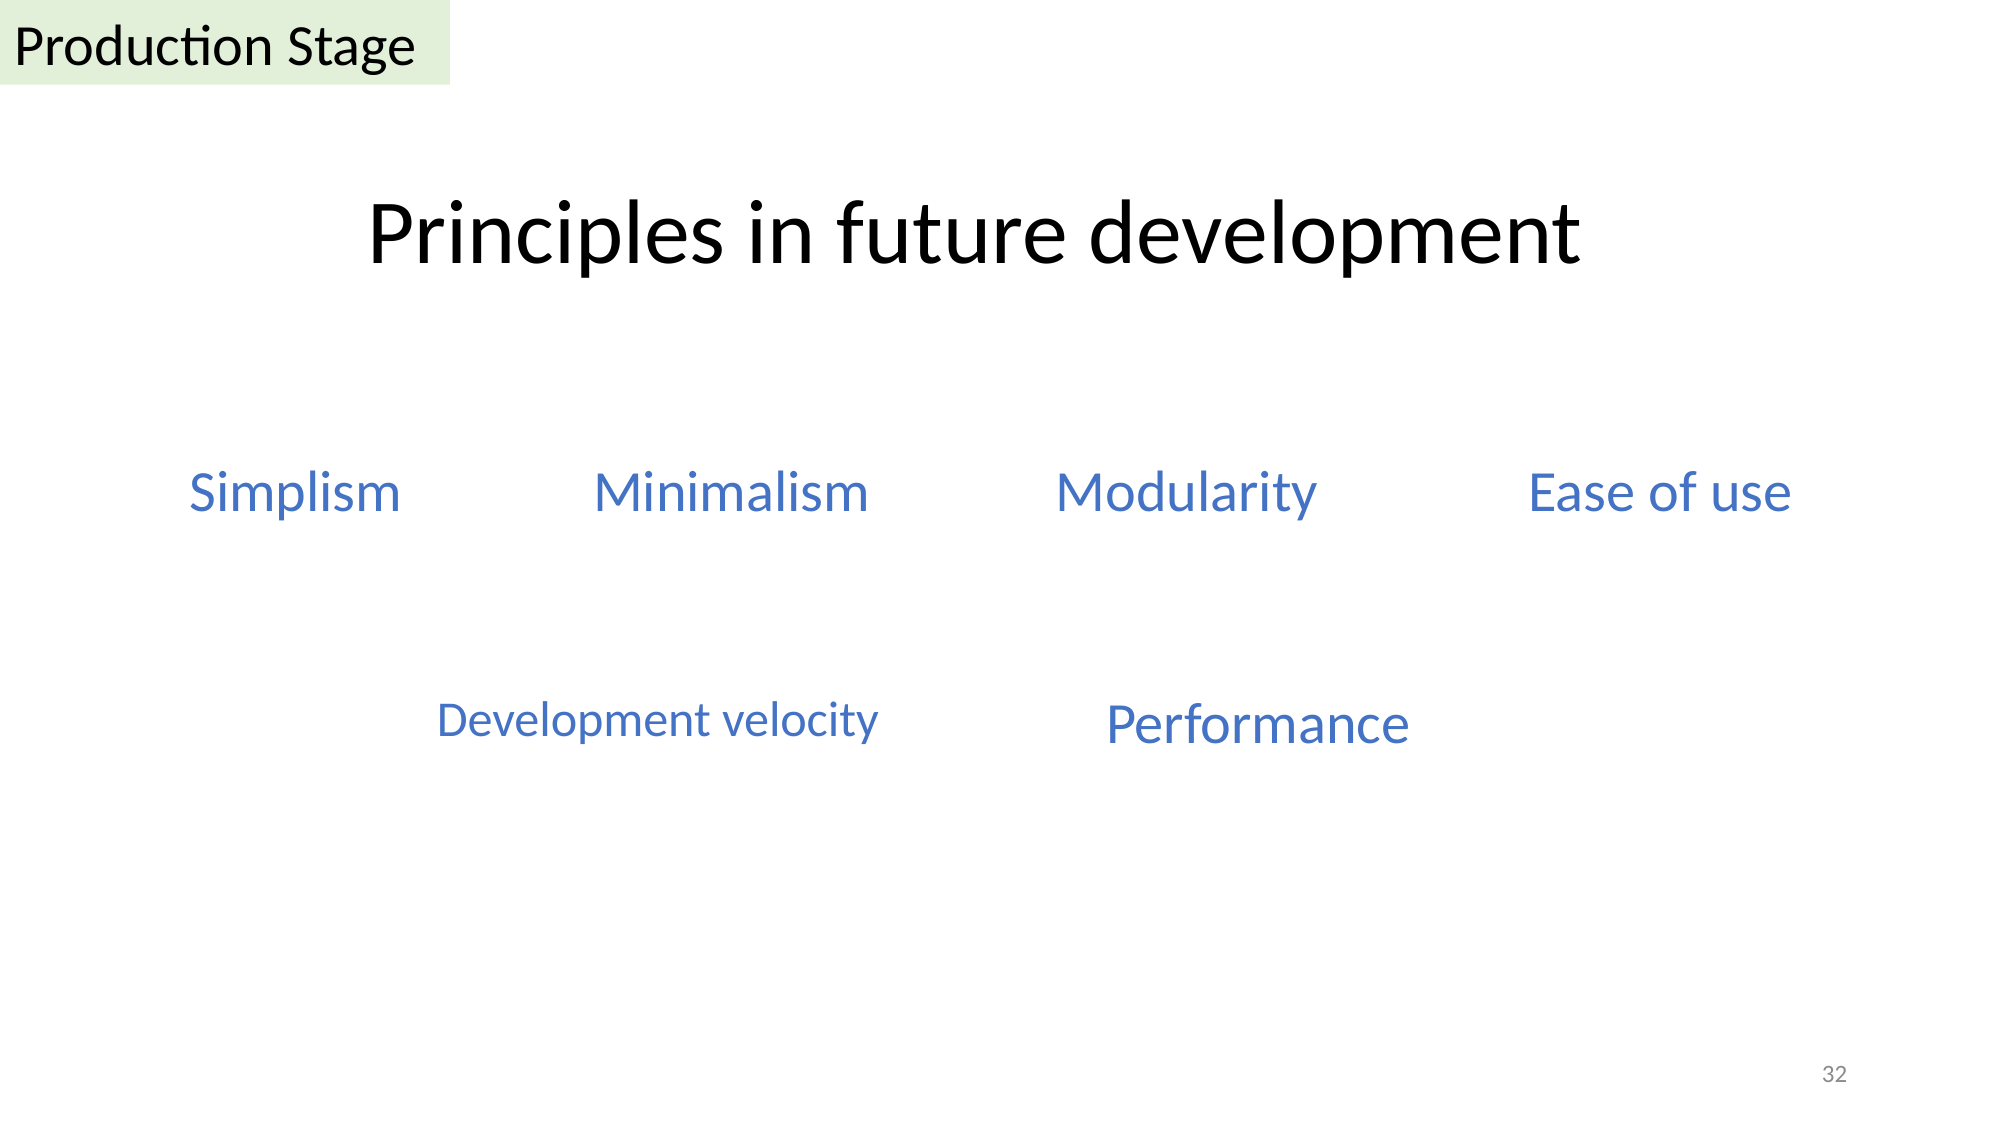

Production Stage
# Principles in future development
Ease of use
Minimalism
Modularity
Simplism
Performance
Development velocity
32